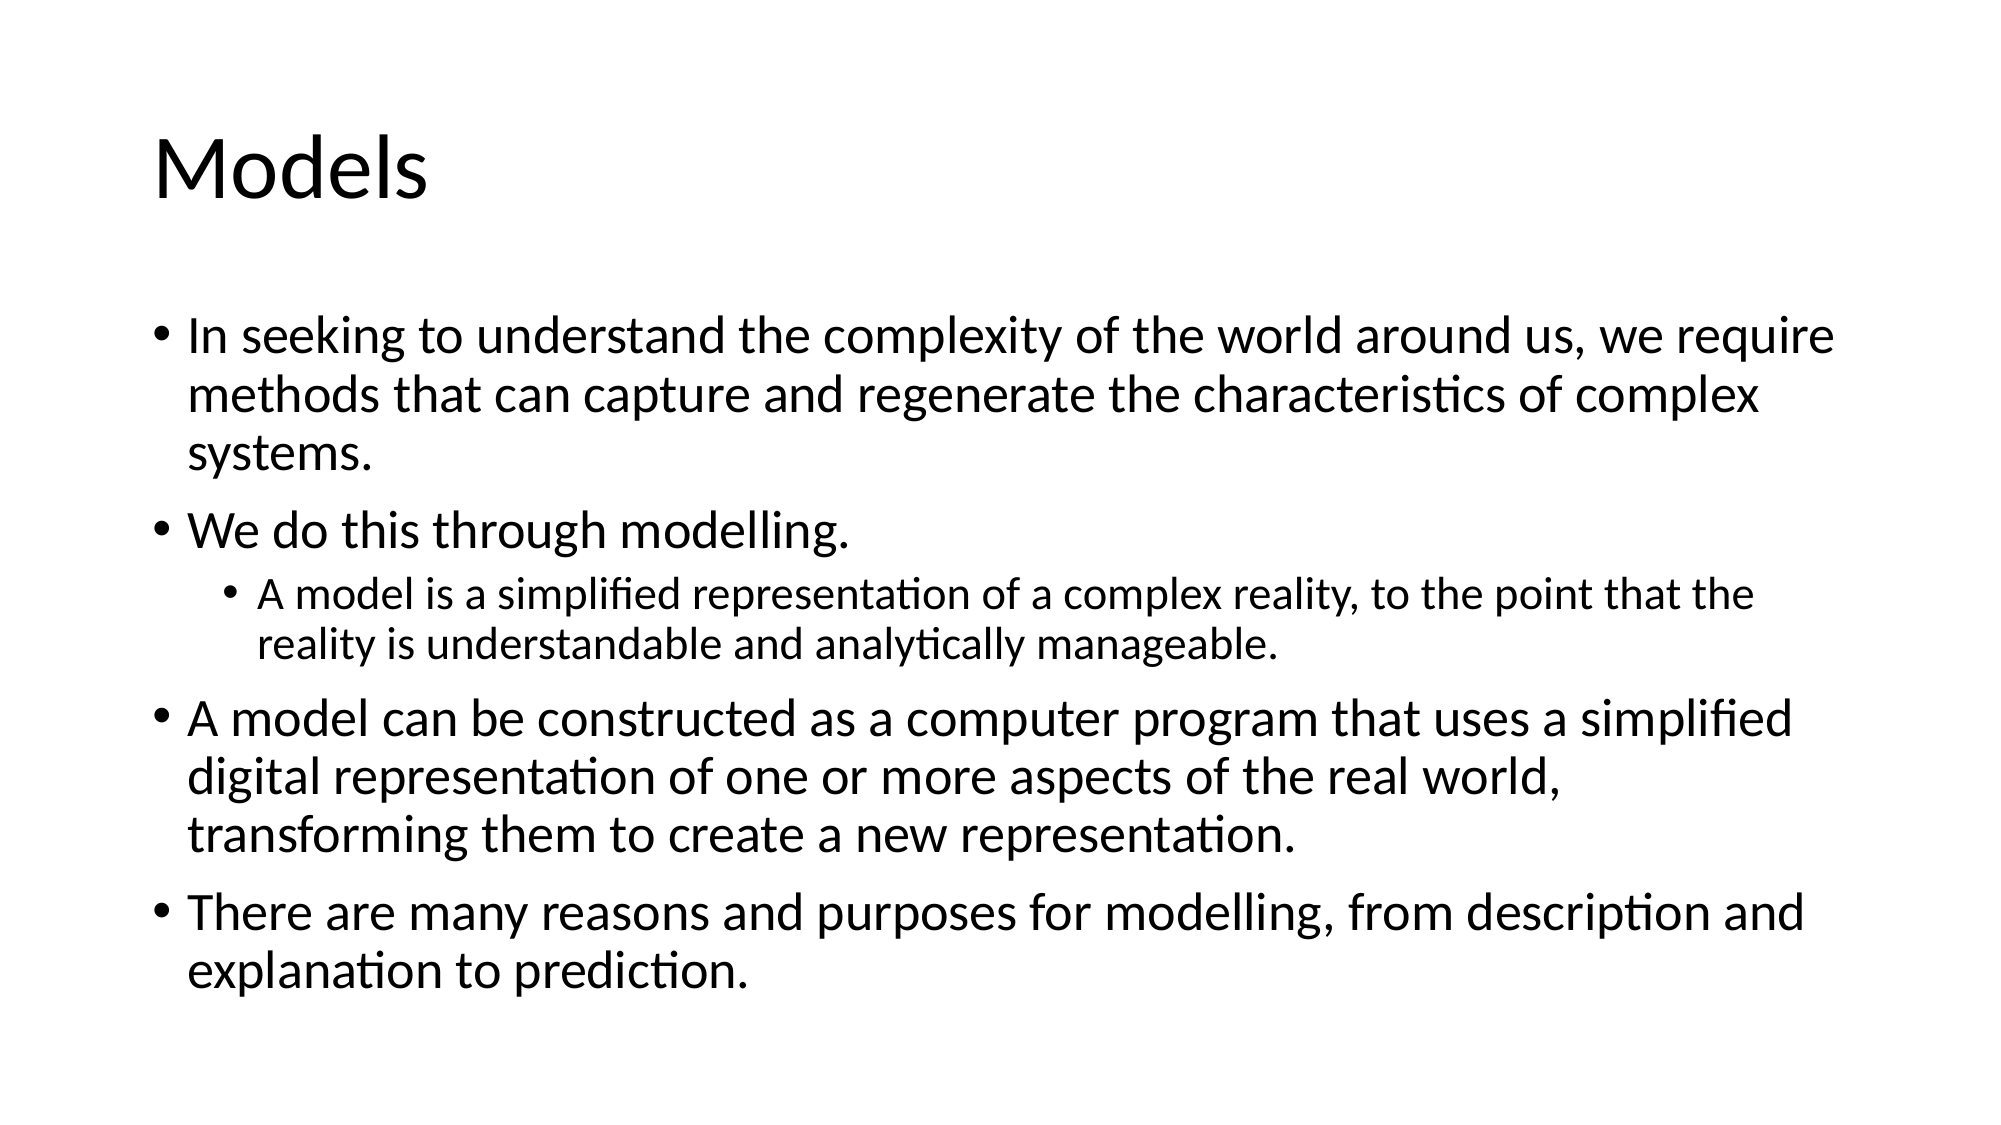

# Models
In seeking to understand the complexity of the world around us, we require methods that can capture and regenerate the characteristics of complex systems.
We do this through modelling.
A model is a simplified representation of a complex reality, to the point that the reality is understandable and analytically manageable.
A model can be constructed as a computer program that uses a simplified digital representation of one or more aspects of the real world, transforming them to create a new representation.
There are many reasons and purposes for modelling, from description and explanation to prediction.